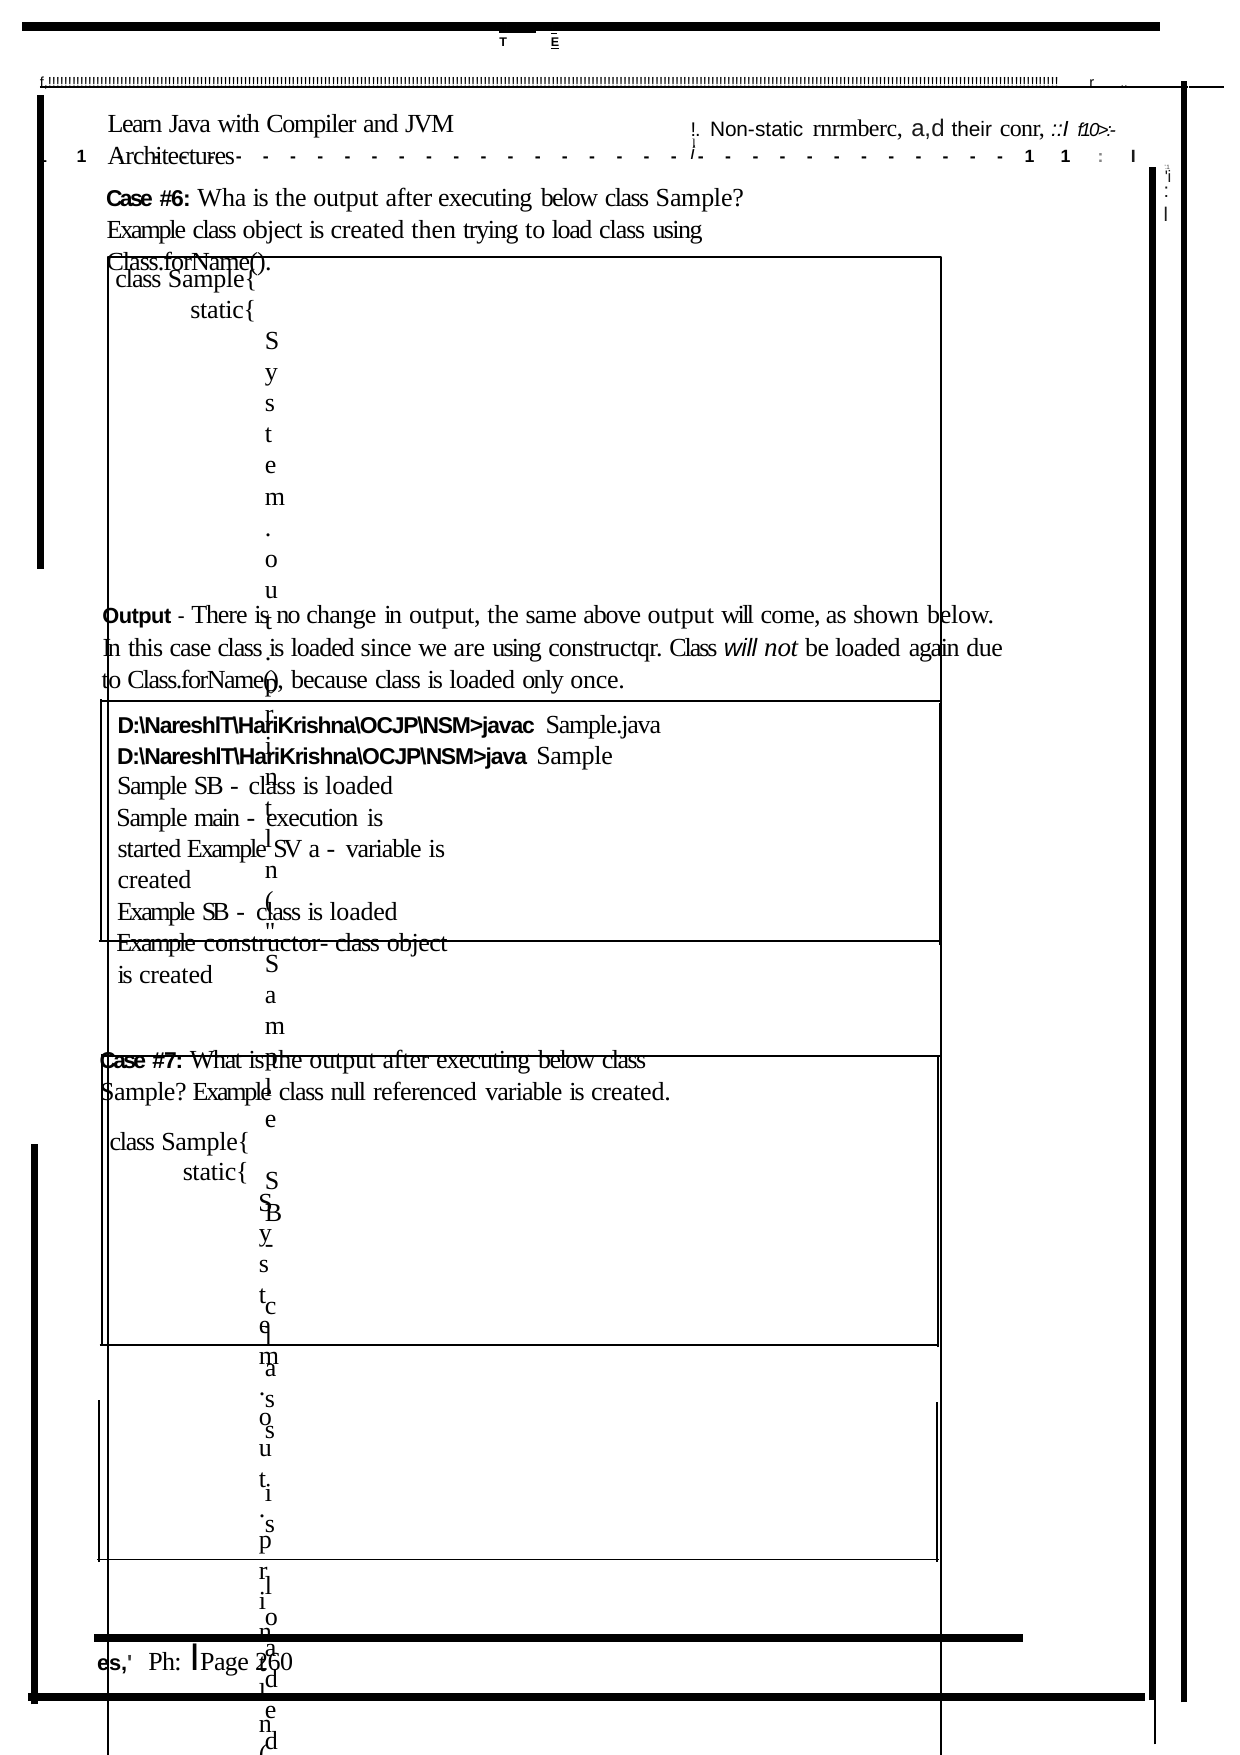

TIT
FE

f,!!!!!!!!!!!!!!!!!!!!!!!!!!!!!!!!!!!!!!!!!!!!!!!!!!!!!!!!!!!!!!!!!!!!!!!!!!!!!!!!!!!!!!!!!!!!!!!!!!!!!!!!!!!!!!!!!!!!!!!!!!!!!!!!!!!!!!!!!!!!!!!!!!!!!!!!!!!!!!!!!!!!!!!!!!!!!!!!!!!!!!!!!!!!!!!!!!!!!!!!!!!!!!!!!!!!!!!!!!!!!!!!!!!!!!!!!!!!!!!!!!!!!!!!!!!!!   r  ..

Learn Java with Compiler and JVM Architectures
!. Non-static rnrmberc, a,d their conr, ::I f10>:-i
l
11---------------------------------11:I
'.1
'i

:l
Case #6: Wha is the output after executing below class Sample?
Example class object is created then trying to load class using Class.forName().
class Sample{
static{
System.out.println("Sample SB- class is loaded");
}
public static void main(String[] args) throws ClassNotFoundException{ System.out.println("Sample main - execution is started"); Example e = new Example();
Class.forName("Example");
}
}
Output - There is no change in output, the same above output will come, as shown below.
In this case class is loaded since we are using constructqr. Class will not be loaded again due to Class.forName(), because class is loaded only once.
D:\NareshlT\HariKrishna\OCJP\NSM>javac Sample.java D:\NareshlT\HariKrishna\OCJP\NSM>java Sample Sample SB - class is loaded
Sample main - execution is started Example SV a - variable is created
Example SB - class is loaded
Example constructor- class object is created

Case #7: What is the output after executing below class Sample? Example class null referenced variable is created.
class Sample{
static{
System.out.println("Sample SB- class is loaded");
}
public static void main(String[] args) { System.out.println("Sarnple main - execution is started"); Example e = null;
}
}

Output- Example class will not be loaded, because no member is called from that class.
D:\NareshlT\HariKrishna\OCJP\NSM>javac Sample.java D:\NareshlT\HariKrishna\OCJP\NSM>java Sample Sample SB - class is loaded
Sample main - execution is started

es,'  Ph: IPage 260